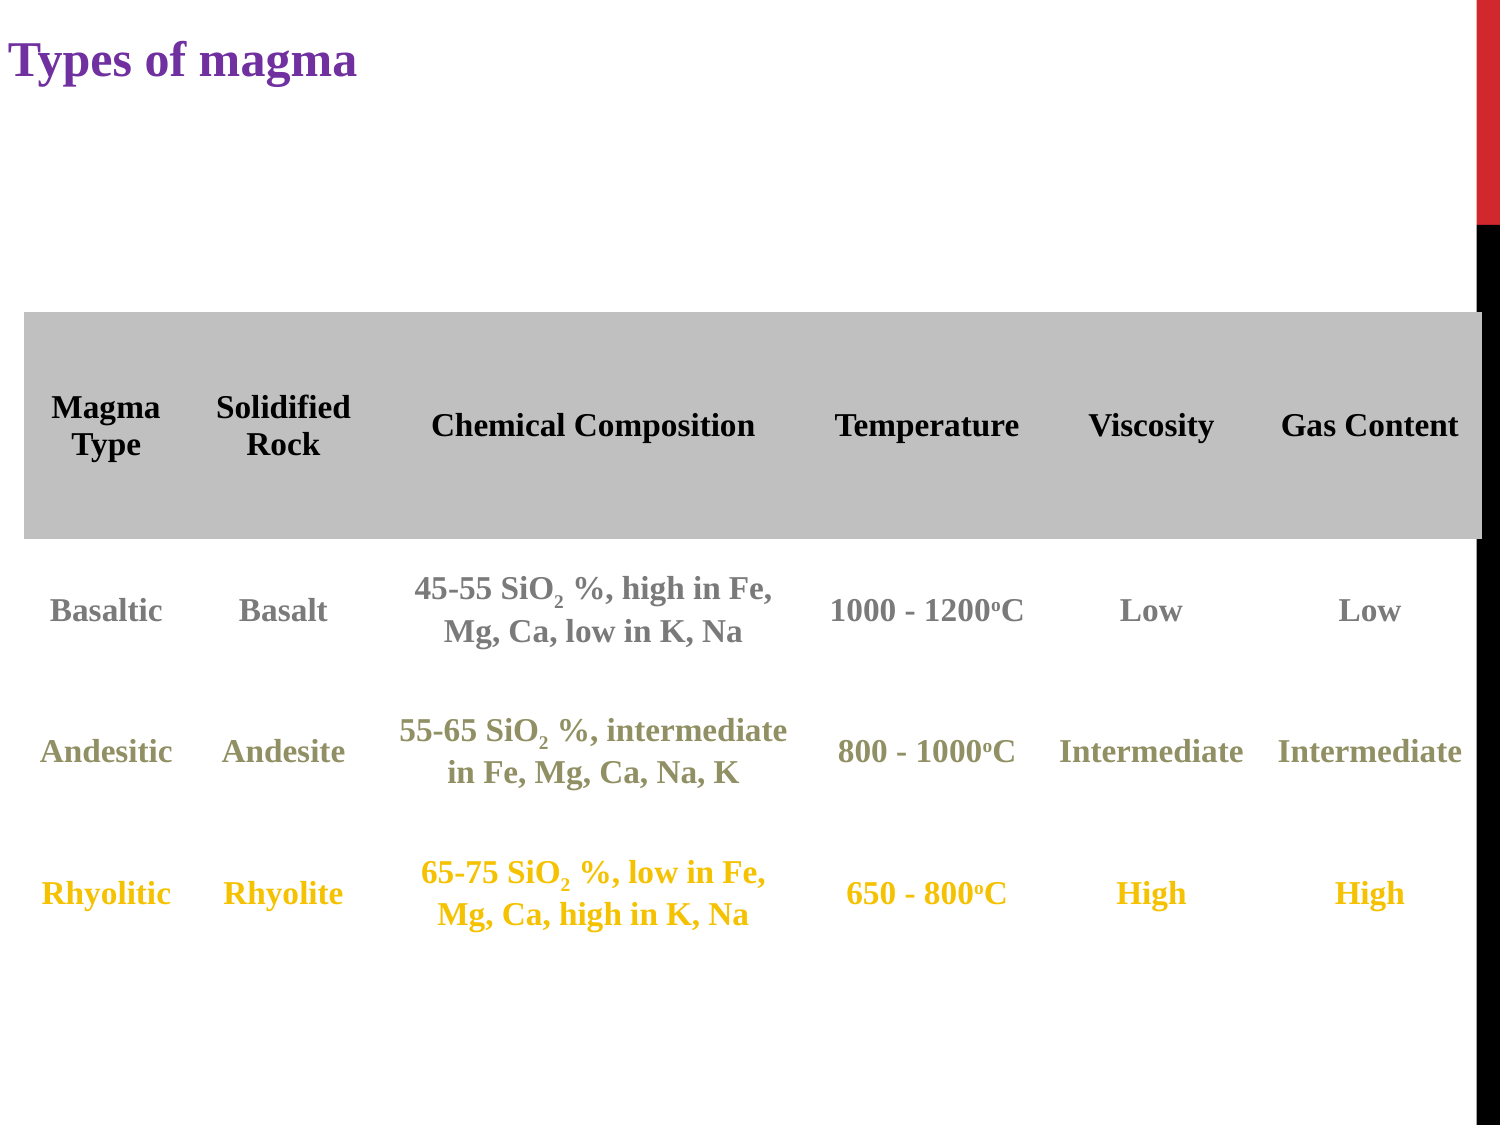

Types of magma
|  |  |  |  |  |  |
| --- | --- | --- | --- | --- | --- |
| Magma Type | Solidified Rock | Chemical Composition | Temperature | Viscosity | Gas Content |
| Basaltic | Basalt | 45-55 SiO2 %, high in Fe, Mg, Ca, low in K, Na | 1000 - 1200oC | Low | Low |
| Andesitic | Andesite | 55-65 SiO2 %, intermediate in Fe, Mg, Ca, Na, K | 800 - 1000oC | Intermediate | Intermediate |
| Rhyolitic | Rhyolite | 65-75 SiO2 %, low in Fe, Mg, Ca, high in K, Na | 650 - 800oC | High | High |